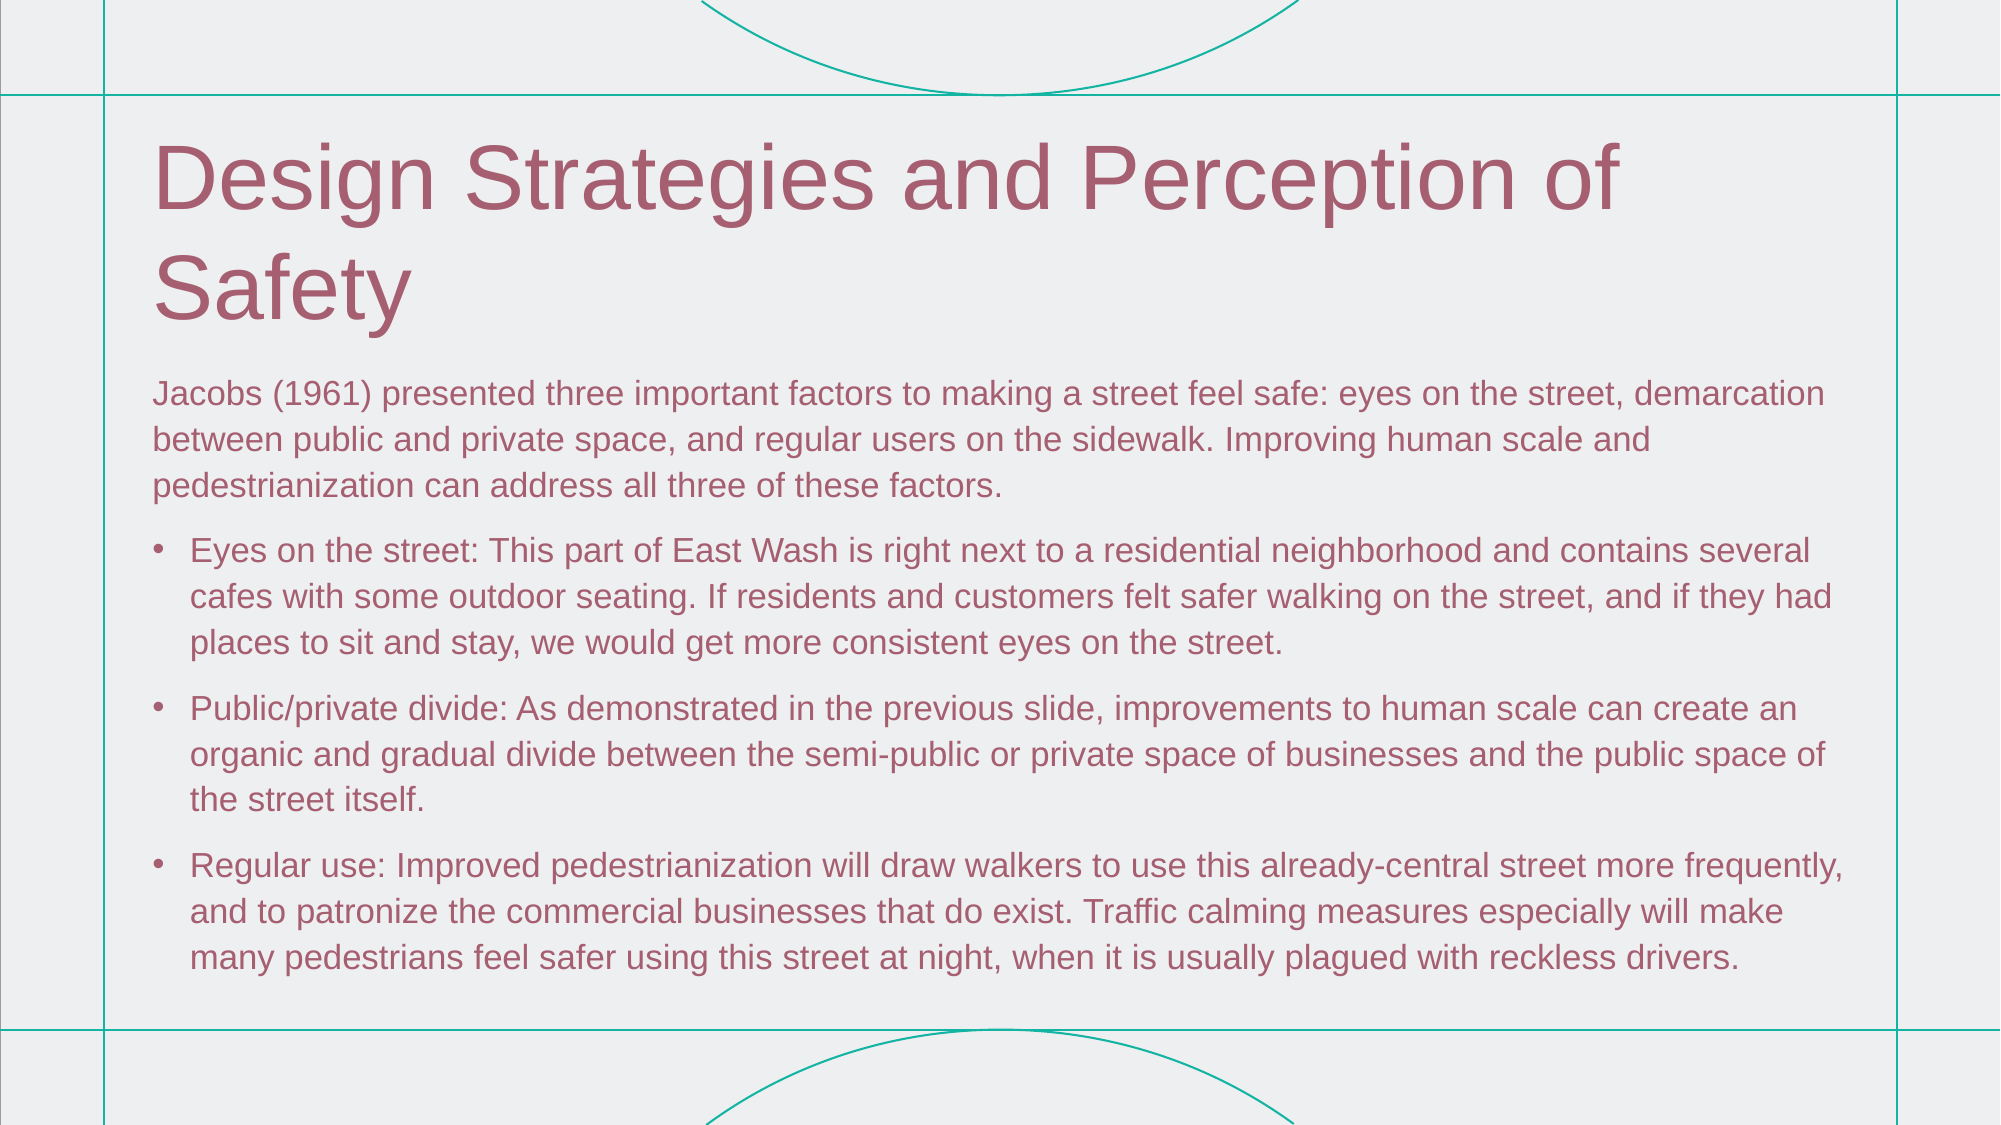

# Design Strategies and Perception of Safety
Jacobs (1961) presented three important factors to making a street feel safe: eyes on the street, demarcation between public and private space, and regular users on the sidewalk. Improving human scale and pedestrianization can address all three of these factors.
Eyes on the street: This part of East Wash is right next to a residential neighborhood and contains several cafes with some outdoor seating. If residents and customers felt safer walking on the street, and if they had places to sit and stay, we would get more consistent eyes on the street.
Public/private divide: As demonstrated in the previous slide, improvements to human scale can create an organic and gradual divide between the semi-public or private space of businesses and the public space of the street itself.
Regular use: Improved pedestrianization will draw walkers to use this already-central street more frequently, and to patronize the commercial businesses that do exist. Traffic calming measures especially will make many pedestrians feel safer using this street at night, when it is usually plagued with reckless drivers.